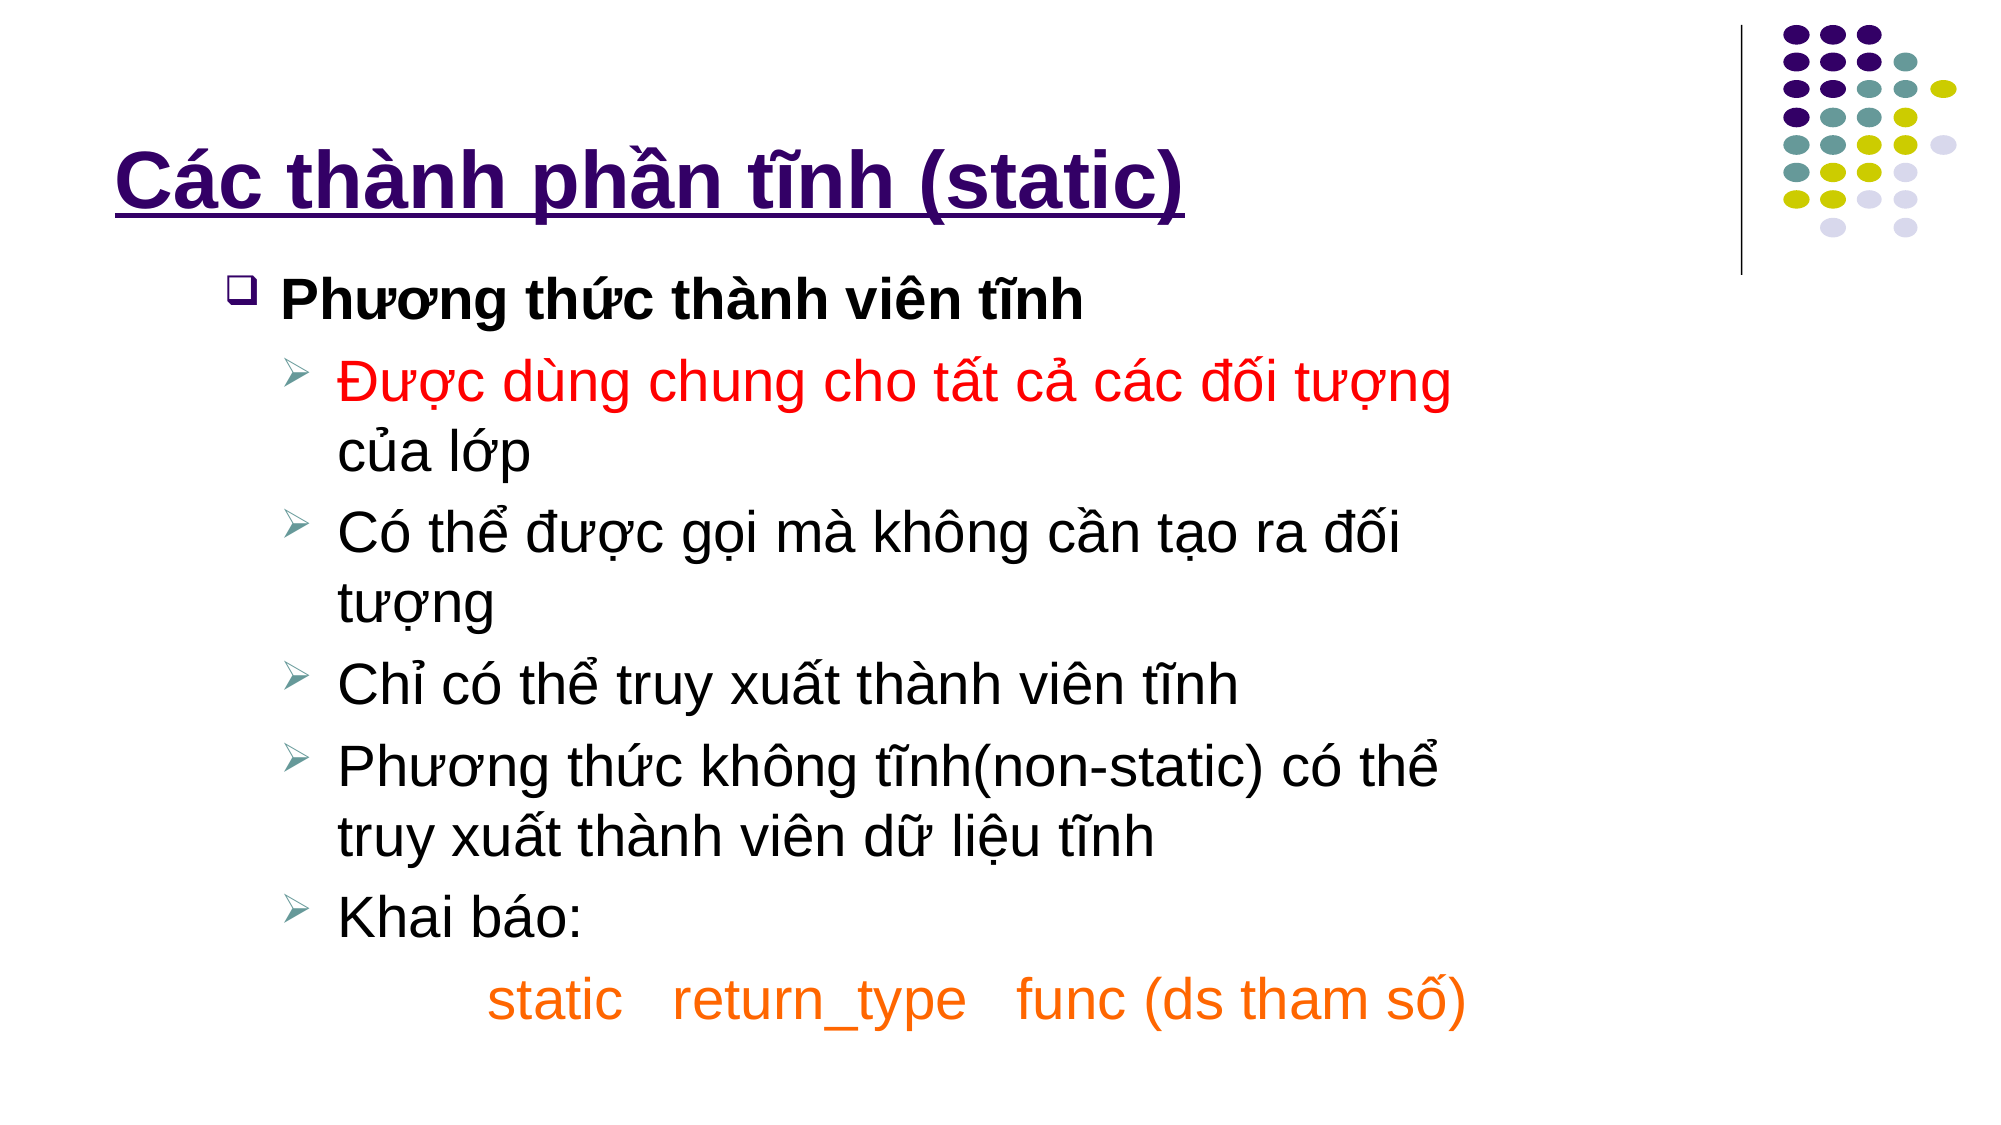

# Các thành phần tĩnh (static)
Phương thức thành viên tĩnh
Được dùng chung cho tất cả các đối tượng của lớp
Có thể được gọi mà không cần tạo ra đối tượng
Chỉ có thể truy xuất thành viên tĩnh
Phương thức không tĩnh(non-static) có thể truy xuất thành viên dữ liệu tĩnh
Khai báo:
		static   return_type   func (ds tham số)